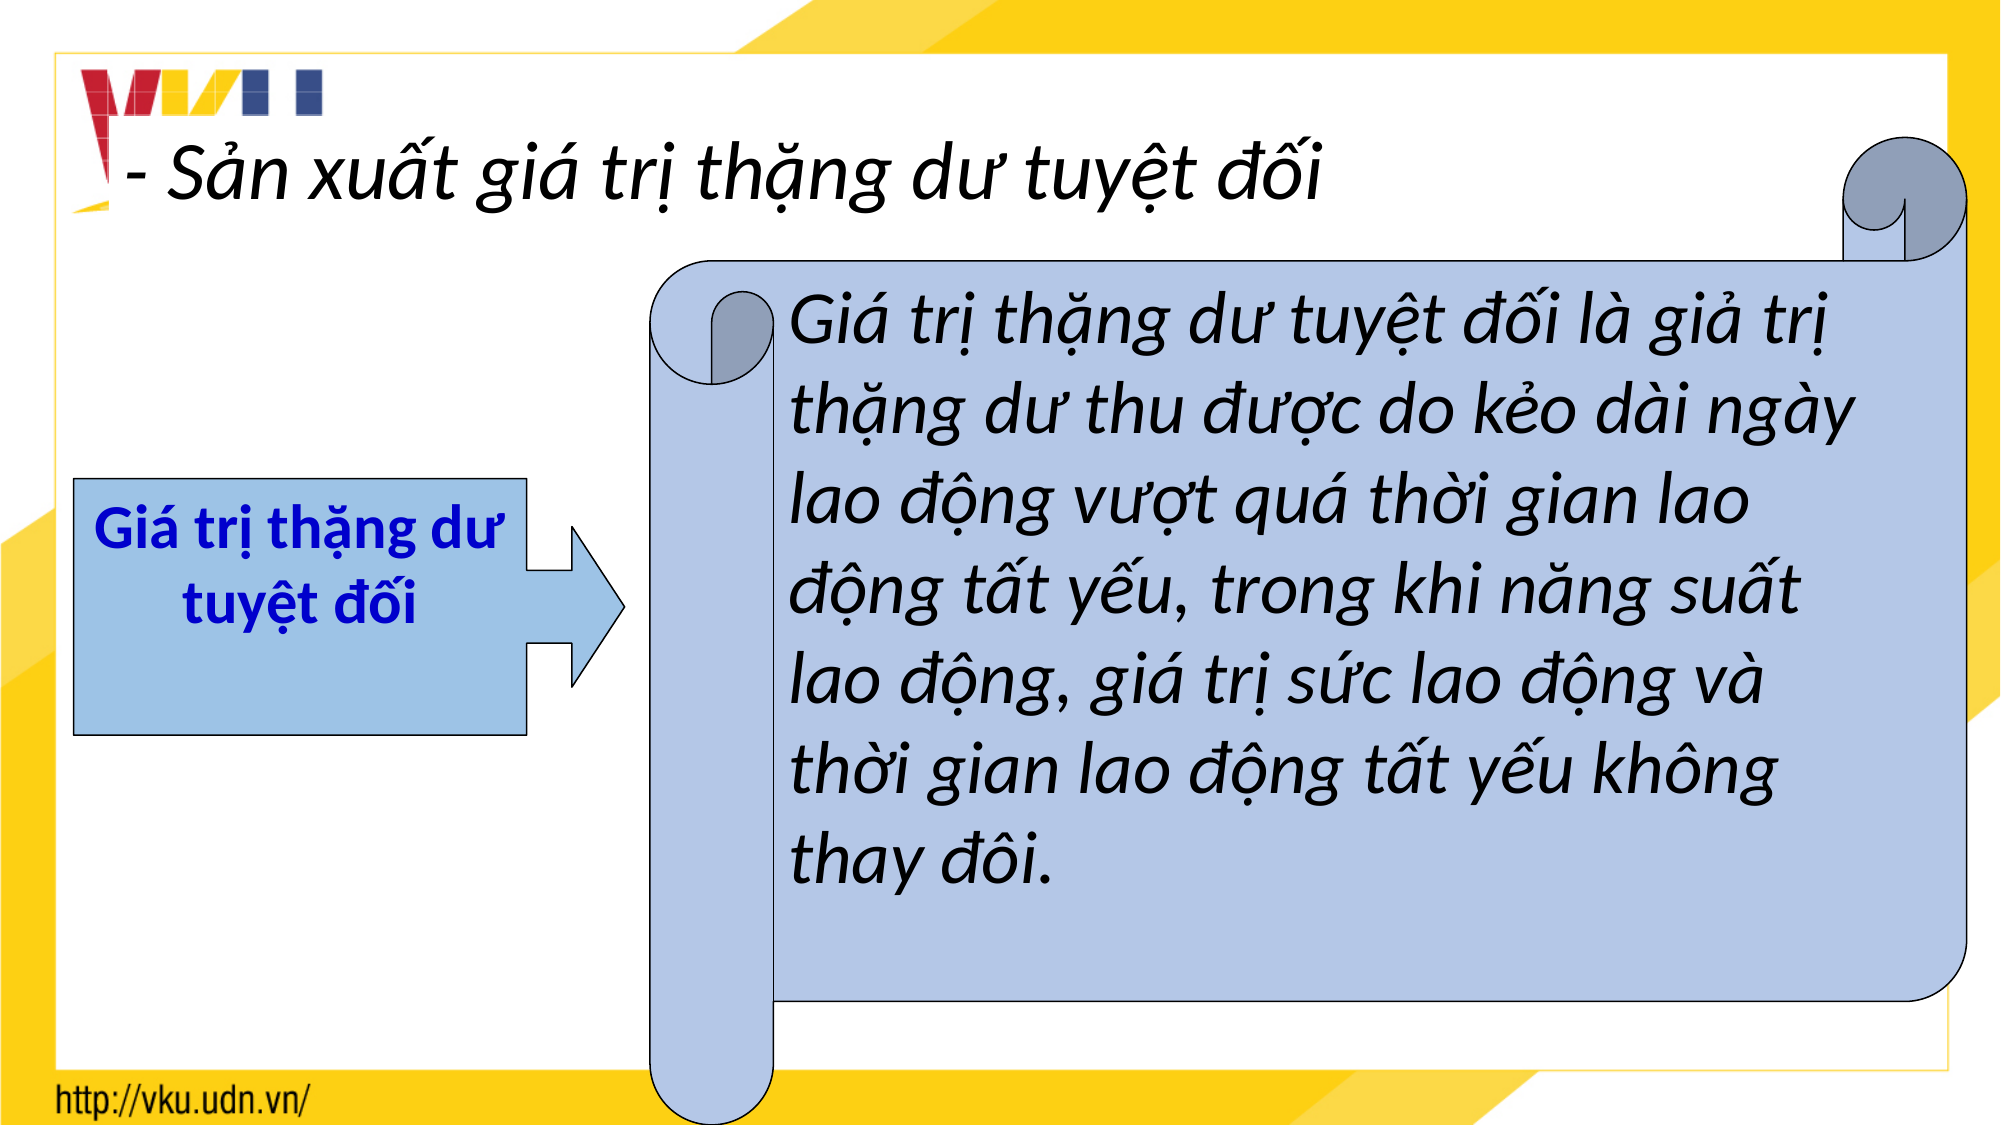

# - Sản xuất giá trị thặng dư tuyệt đối
Giá trị thặng dư tuyệt đối là giả trị thặng dư thu được do kẻo dài ngày lao động vượt quá thời gian lao động tất yếu, trong khi năng suất lao động, giá trị sức lao động và thời gian lao động tất yếu không thay đôi.
Giá trị thặng dư tuyệt đối